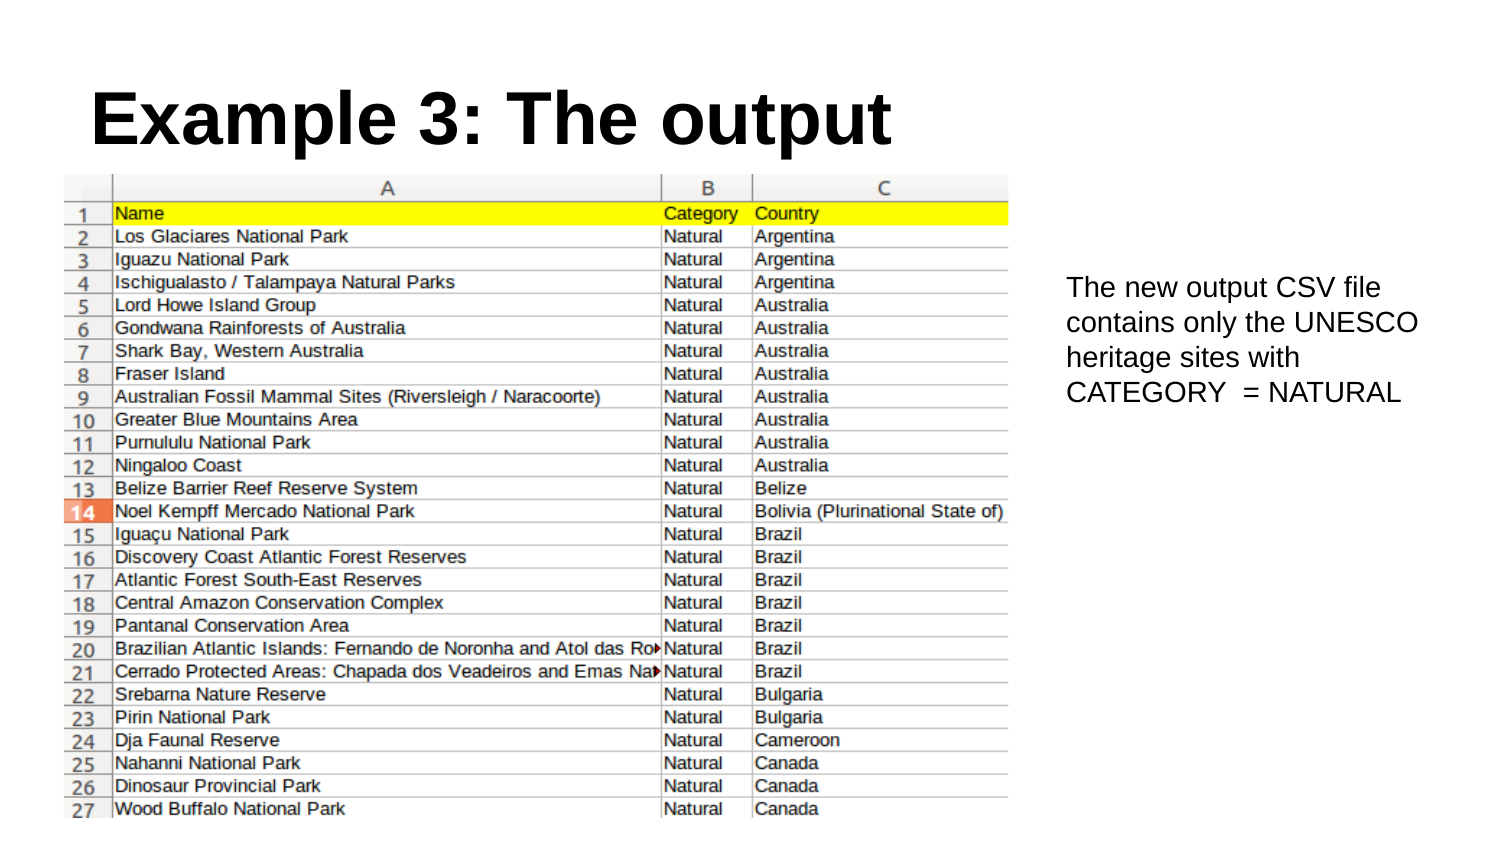

# Example 3: The output

The new output CSV file contains only the UNESCO heritage sites with CATEGORY  = NATURAL